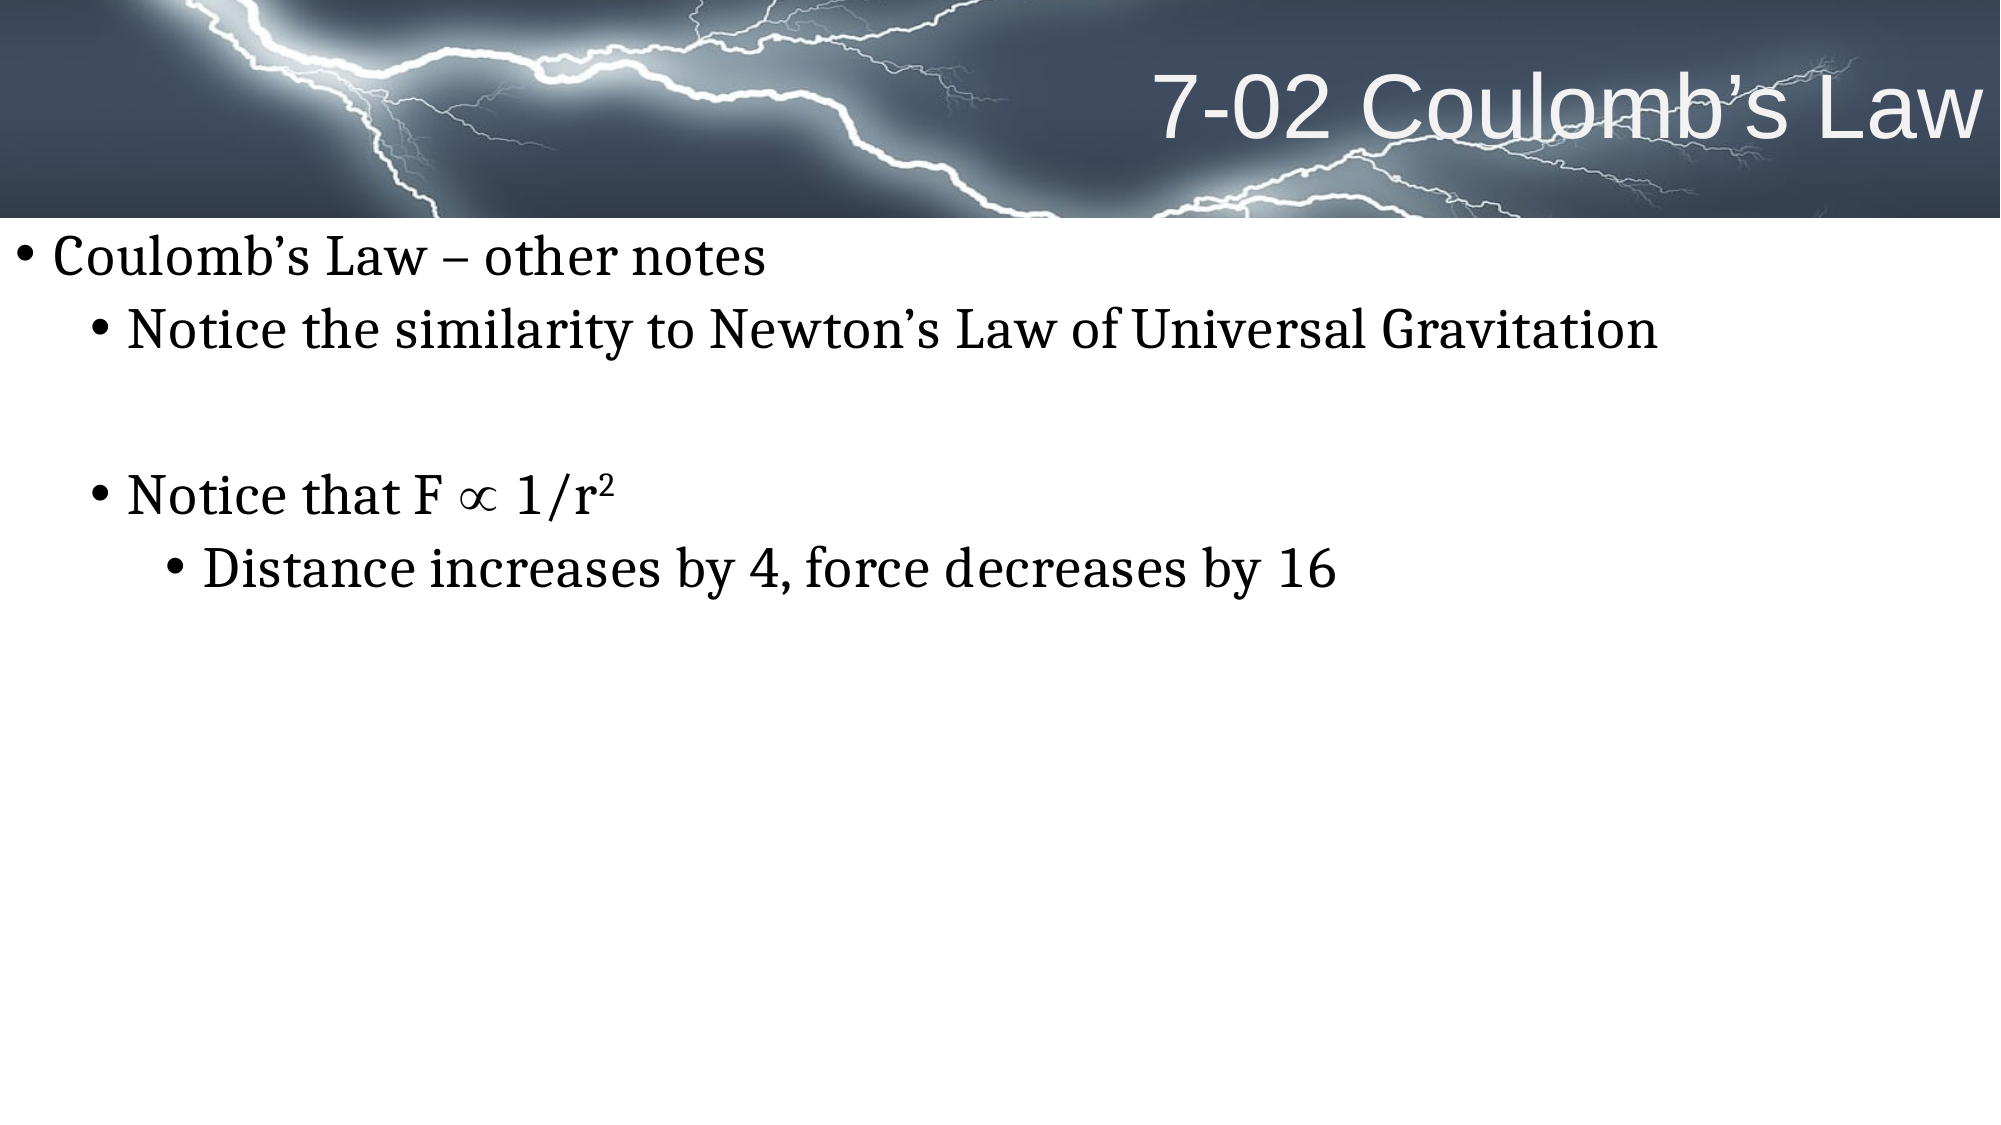

# 7-02 Coulomb’s Law
Coulomb’s Law – other notes
Notice the similarity to Newton’s Law of Universal Gravitation

Notice that F ∝ 1/r2
Distance increases by 4, force decreases by 16